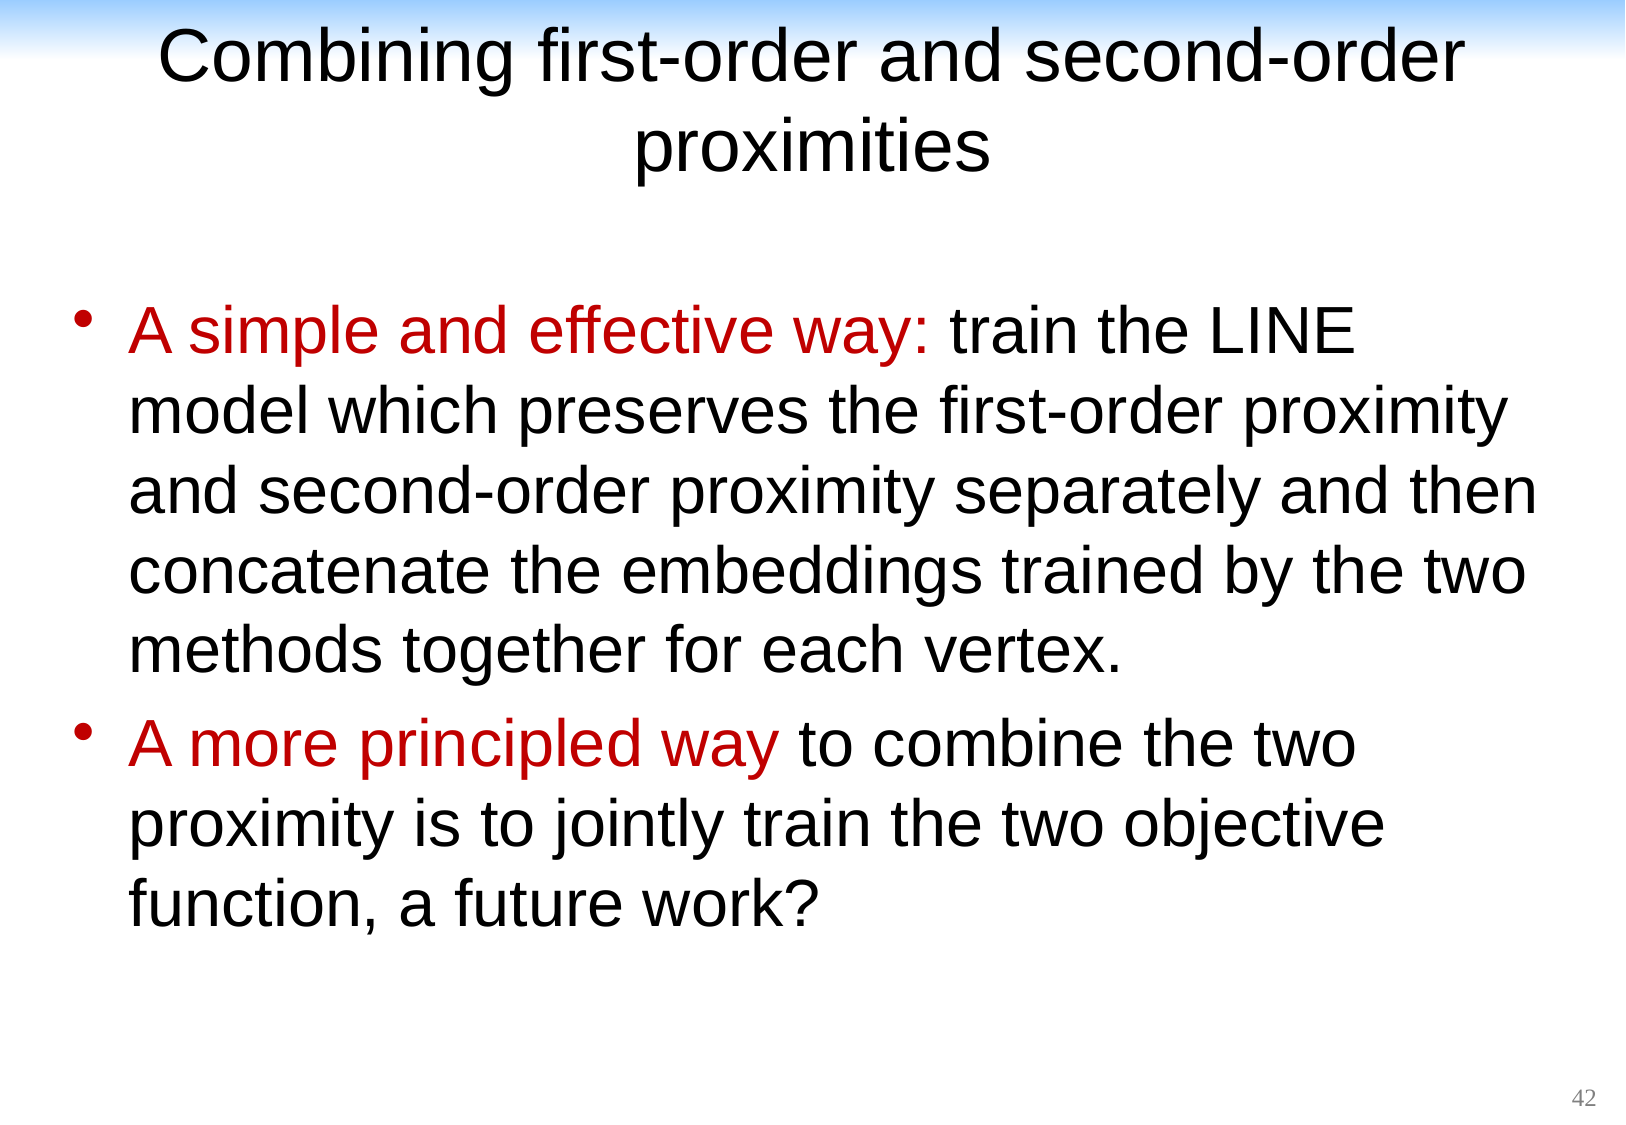

# Combining first-order and second-order proximities
A simple and effective way: train the LINE model which preserves the first-order proximity and second-order proximity separately and then concatenate the embeddings trained by the two methods together for each vertex.
A more principled way to combine the two proximity is to jointly train the two objective function, a future work?